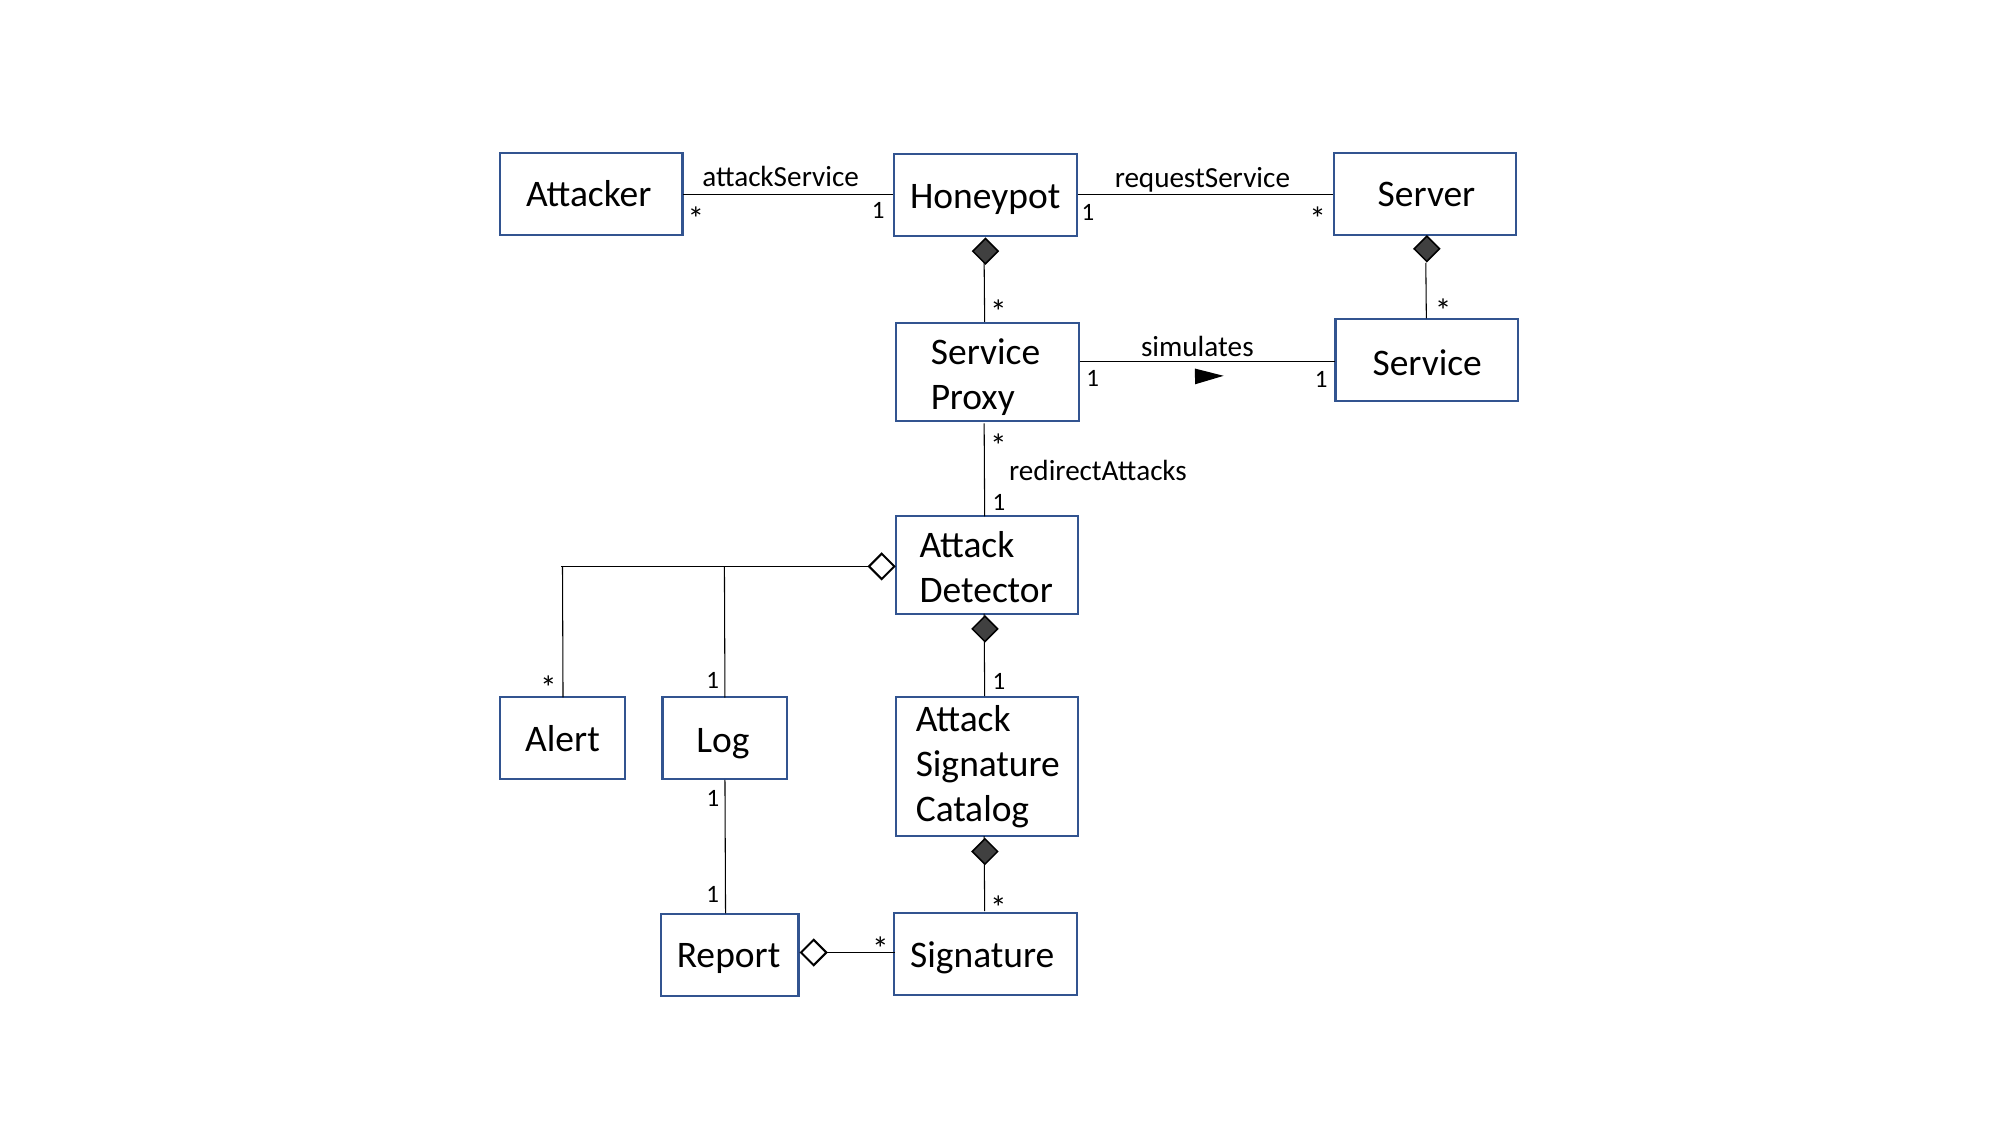

attackService
requestService

Attacker
Server
Honeypot
1
1
*
*

*
*
Service
Proxy

simulates

Service
1
1

*
redirectAttacks
1
Attack
Detector

1
1
*
Attack
Signature
Catalog

Alert
Log
1

1
*

*
Signature
Report